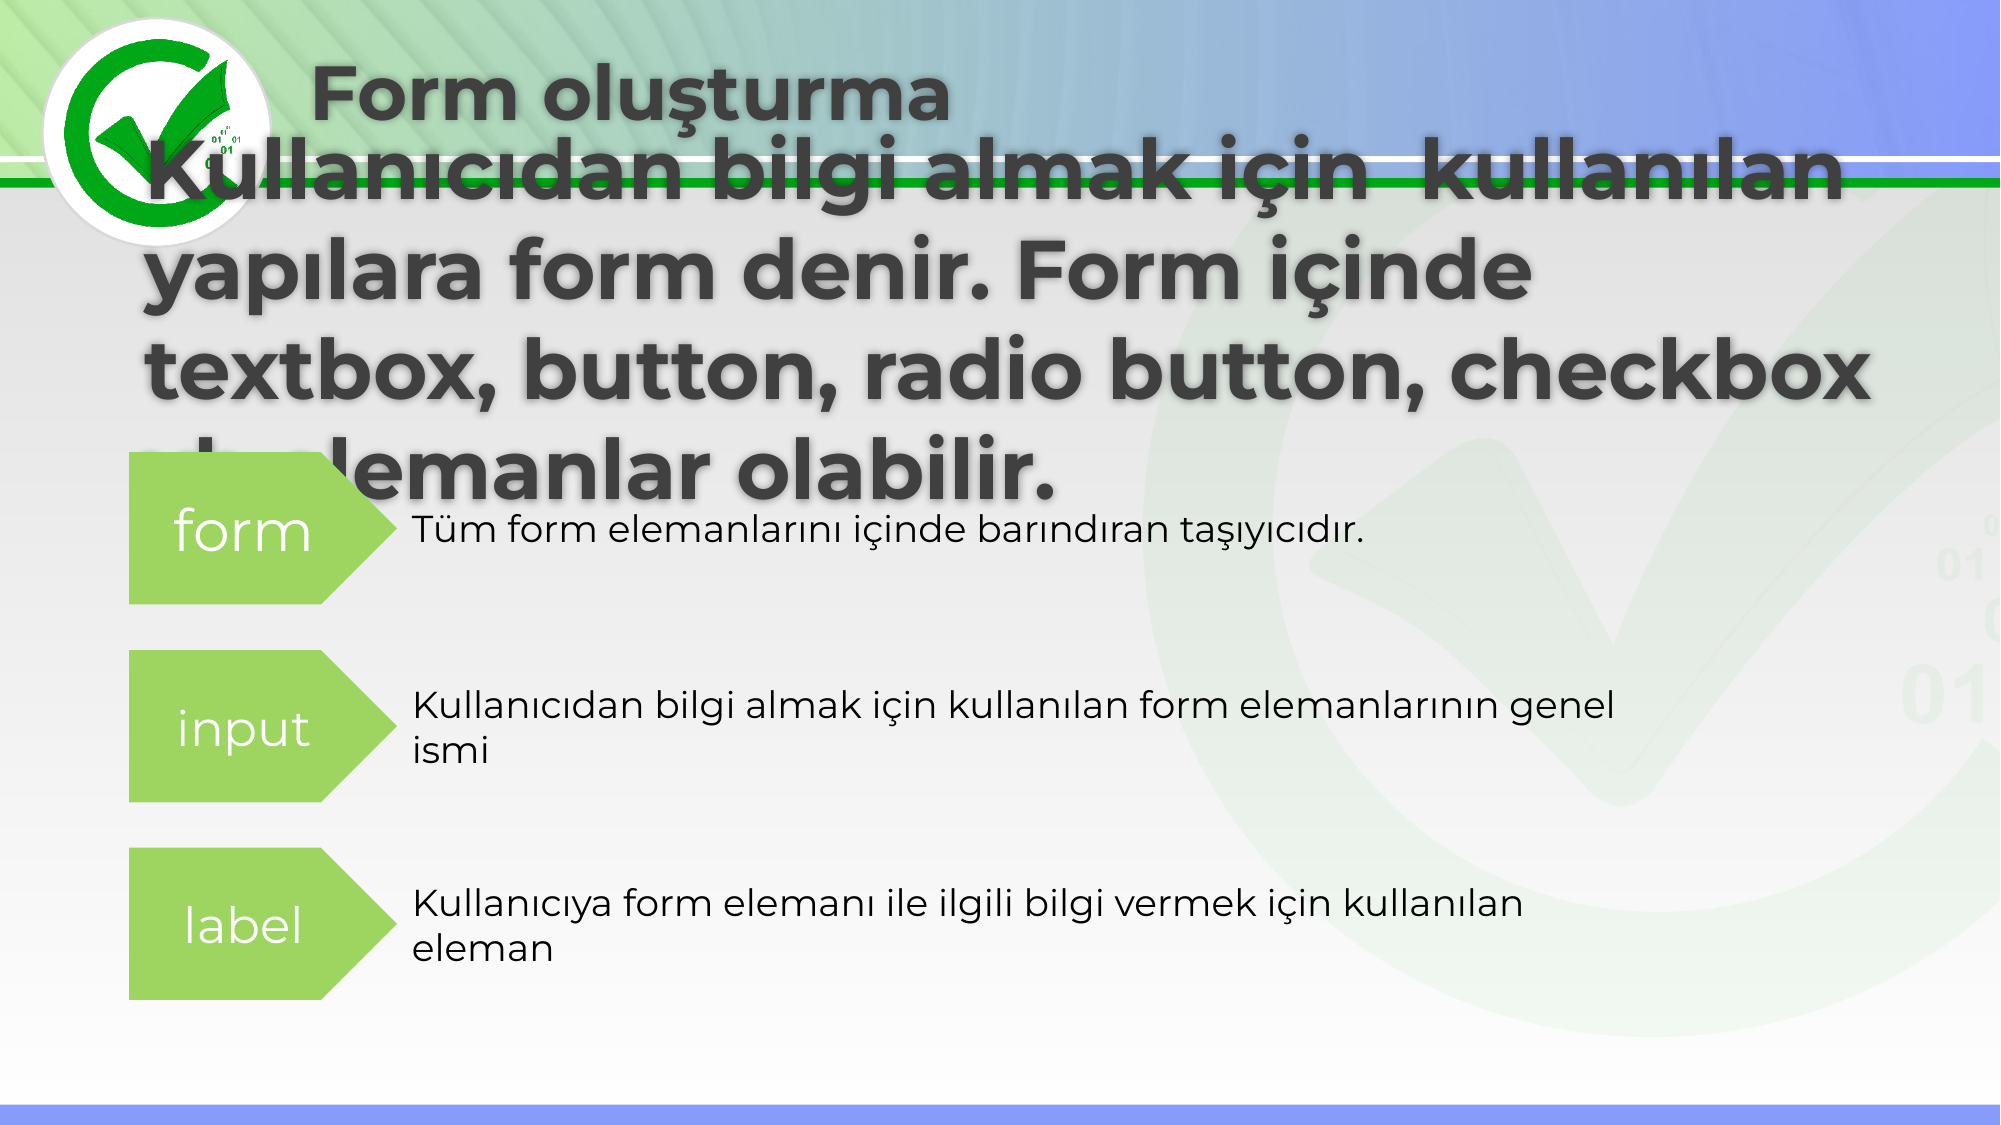

Form oluşturma
Kullanıcıdan bilgi almak için  kullanılan yapılara form denir. Form içinde textbox, button, radio button, checkbox vb elemanlar olabilir.

form
Tüm form elemanlarını içinde barındıran taşıyıcıdır.
input
Kullanıcıdan bilgi almak için kullanılan form elemanlarının genel ismi
label
Kullanıcıya form elemanı ile ilgili bilgi vermek için kullanılan eleman